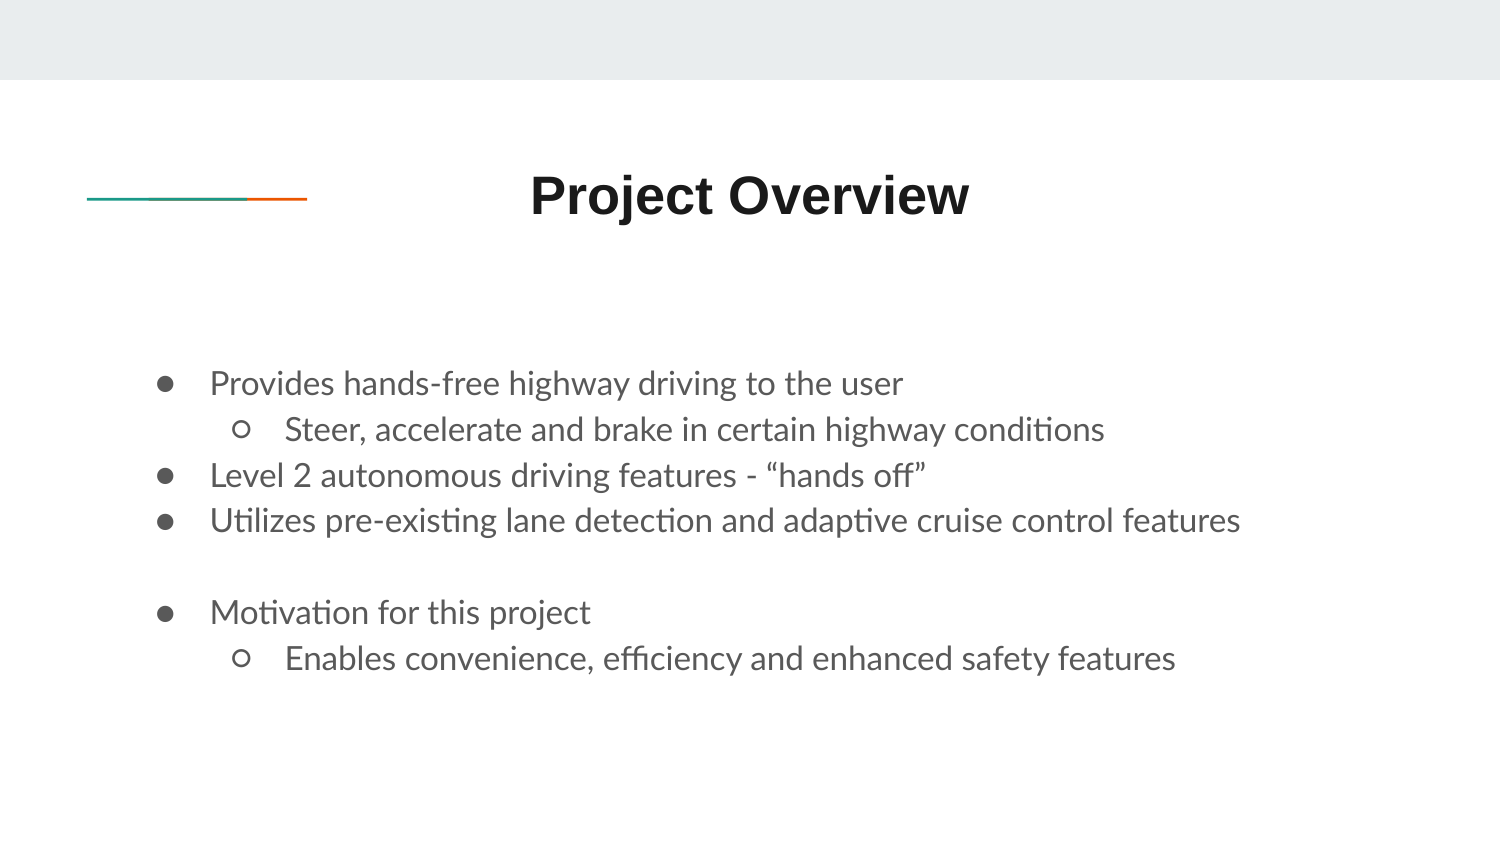

# Project Overview
Provides hands-free highway driving to the user
Steer, accelerate and brake in certain highway conditions
Level 2 autonomous driving features - “hands off”
Utilizes pre-existing lane detection and adaptive cruise control features
Motivation for this project
Enables convenience, efficiency and enhanced safety features